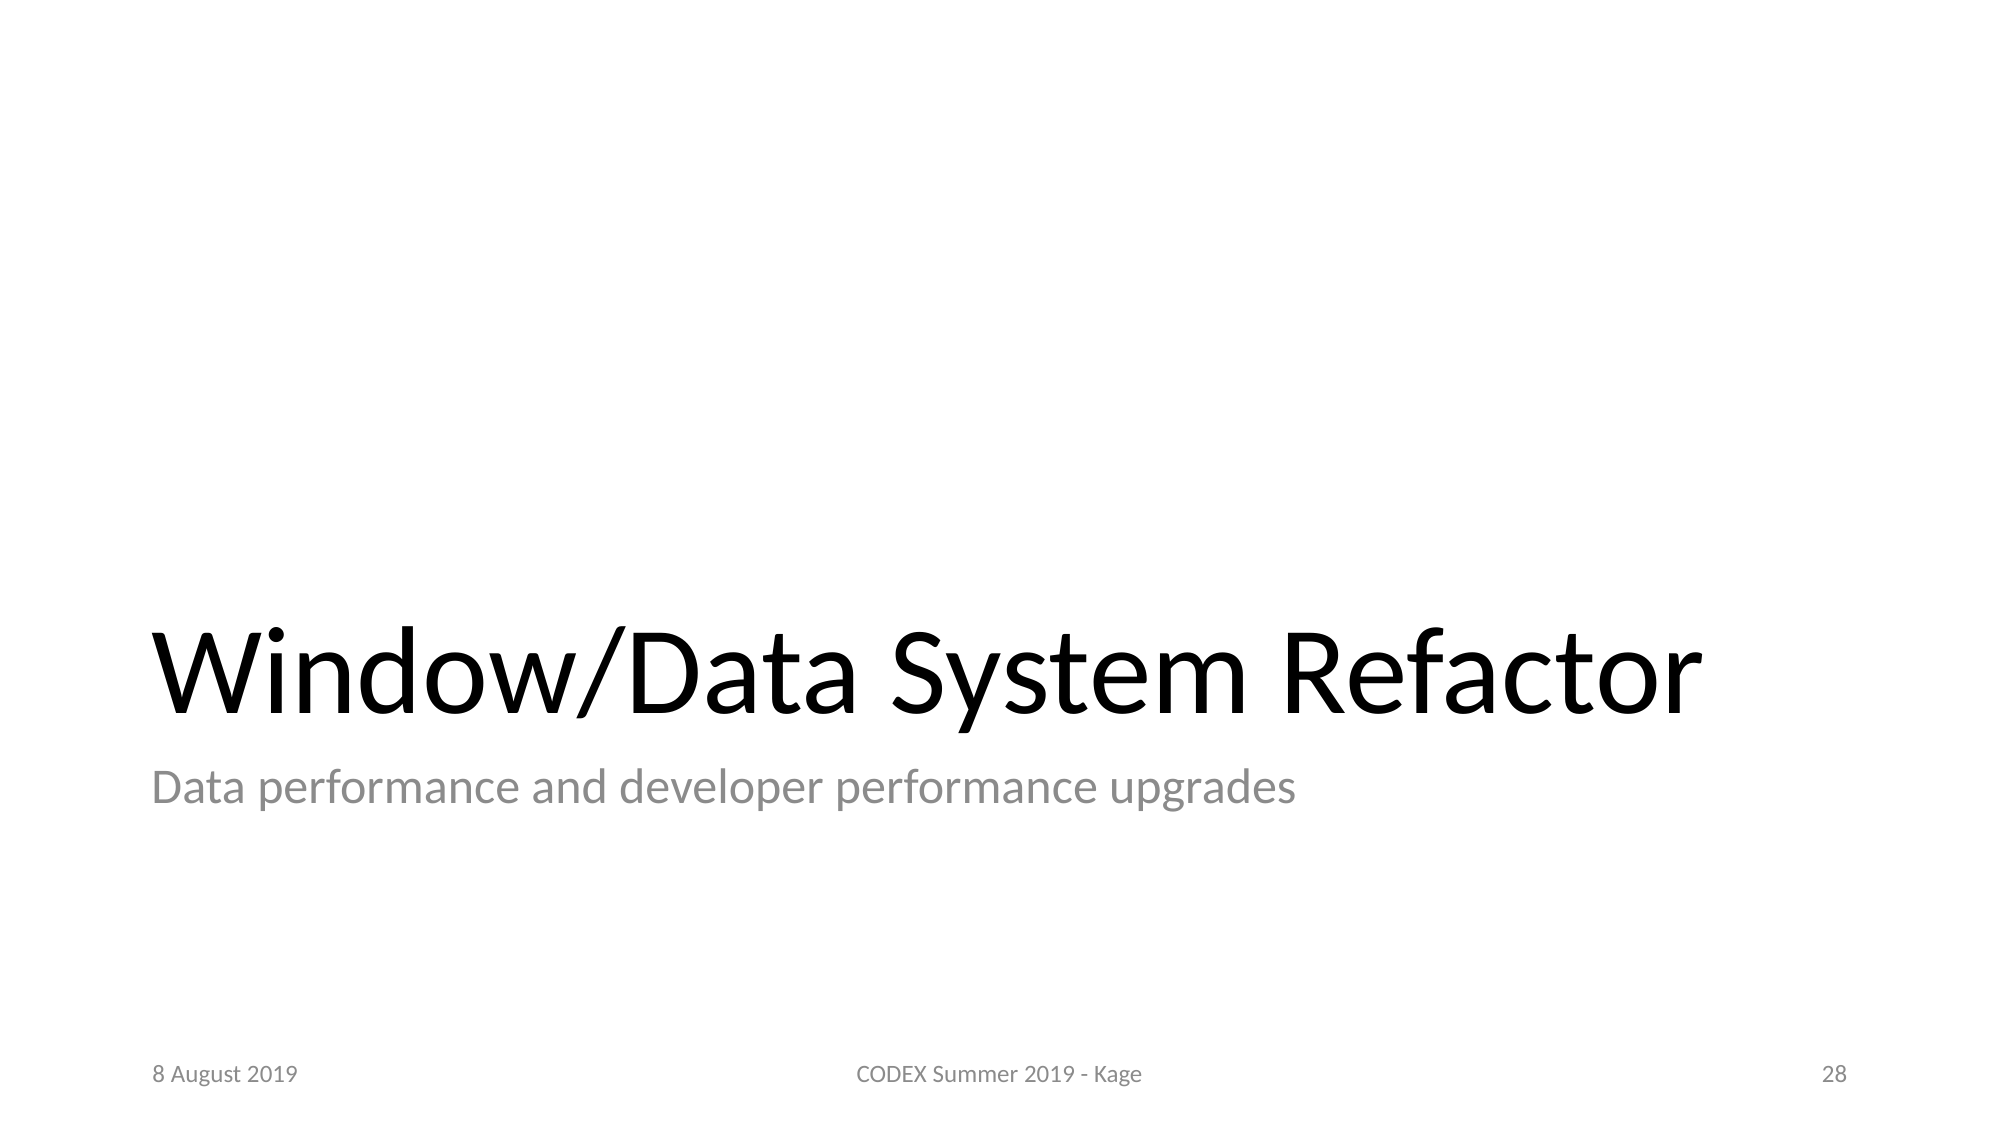

# Window/Data System Refactor
Data performance and developer performance upgrades
8 August 2019
CODEX Summer 2019 - Kage
28